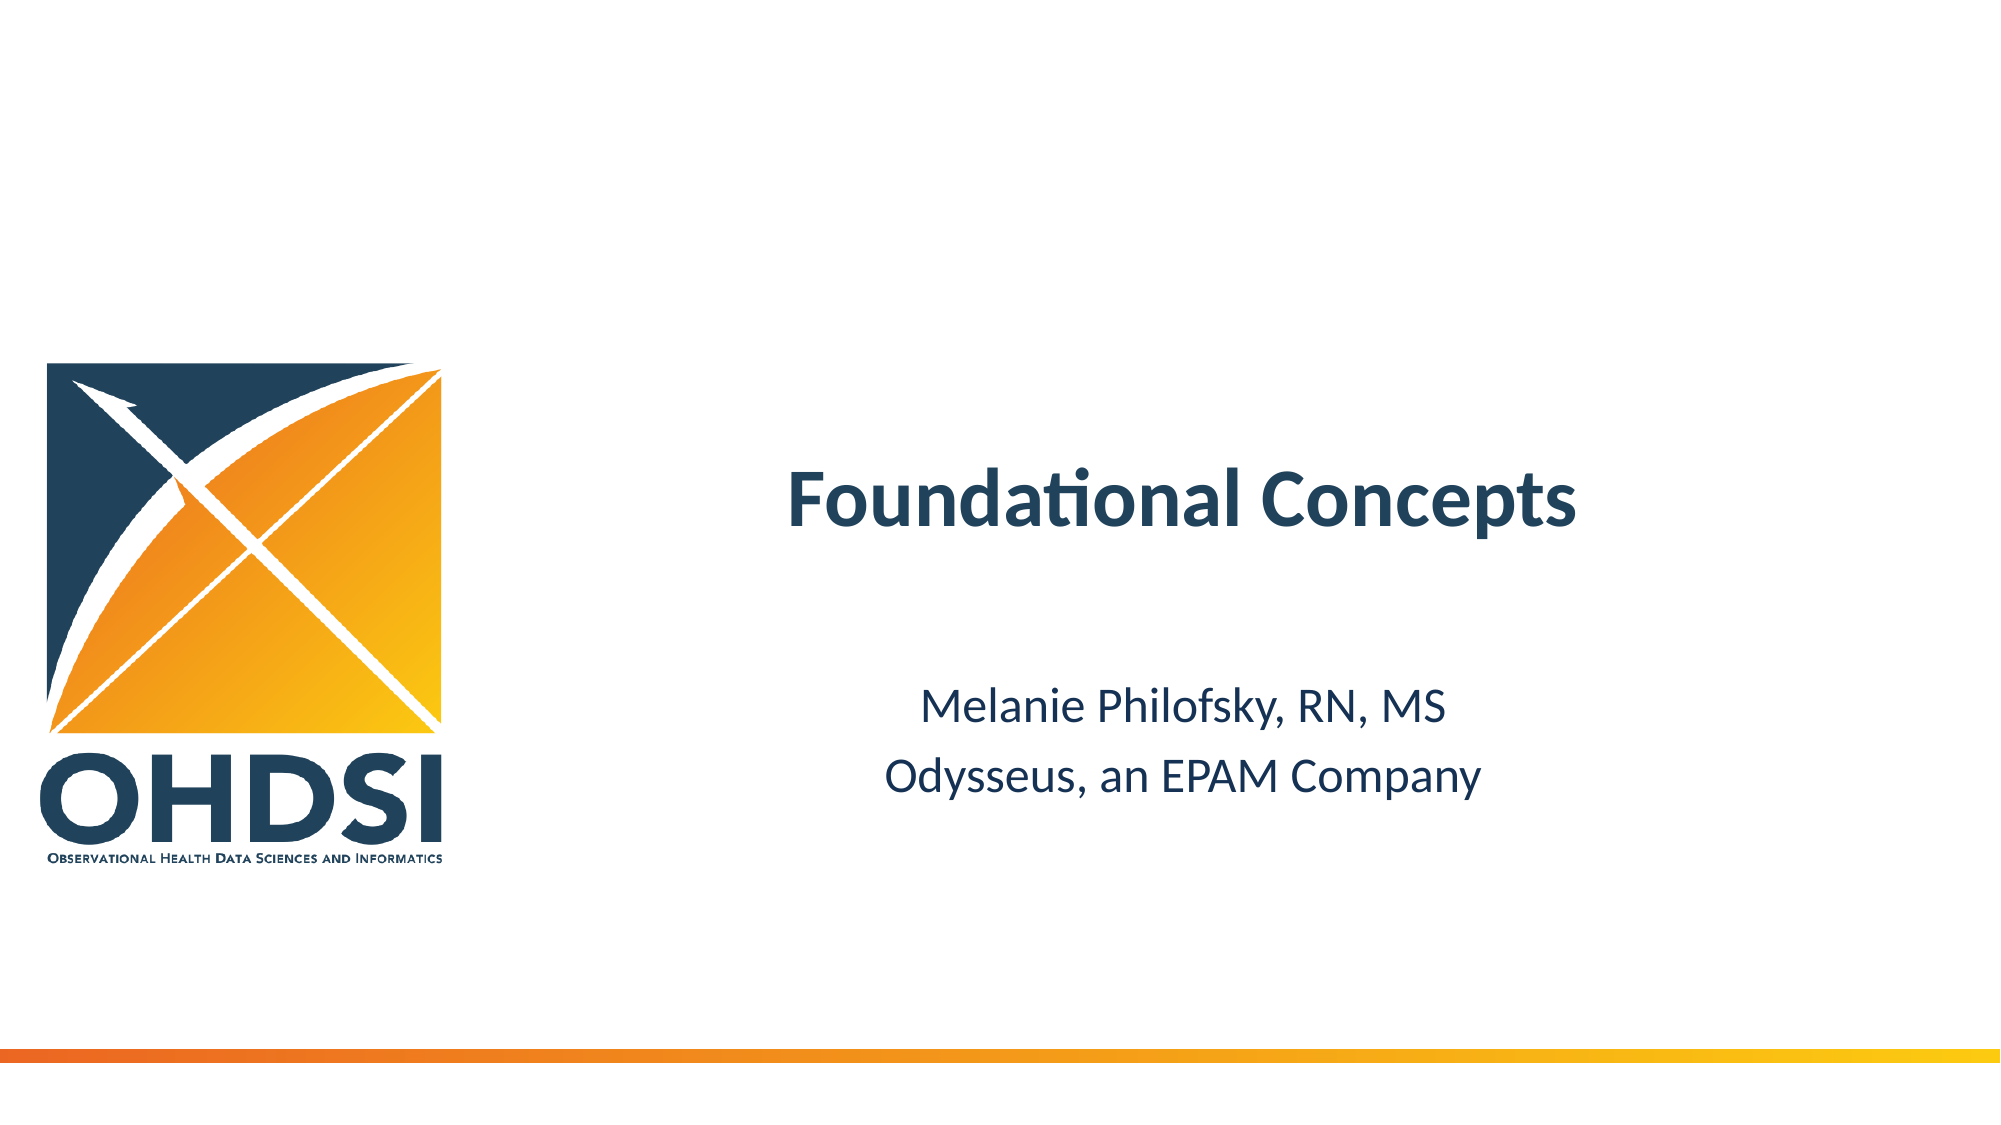

# Foundational Concepts
Melanie Philofsky, RN, MS
Odysseus, an EPAM Company